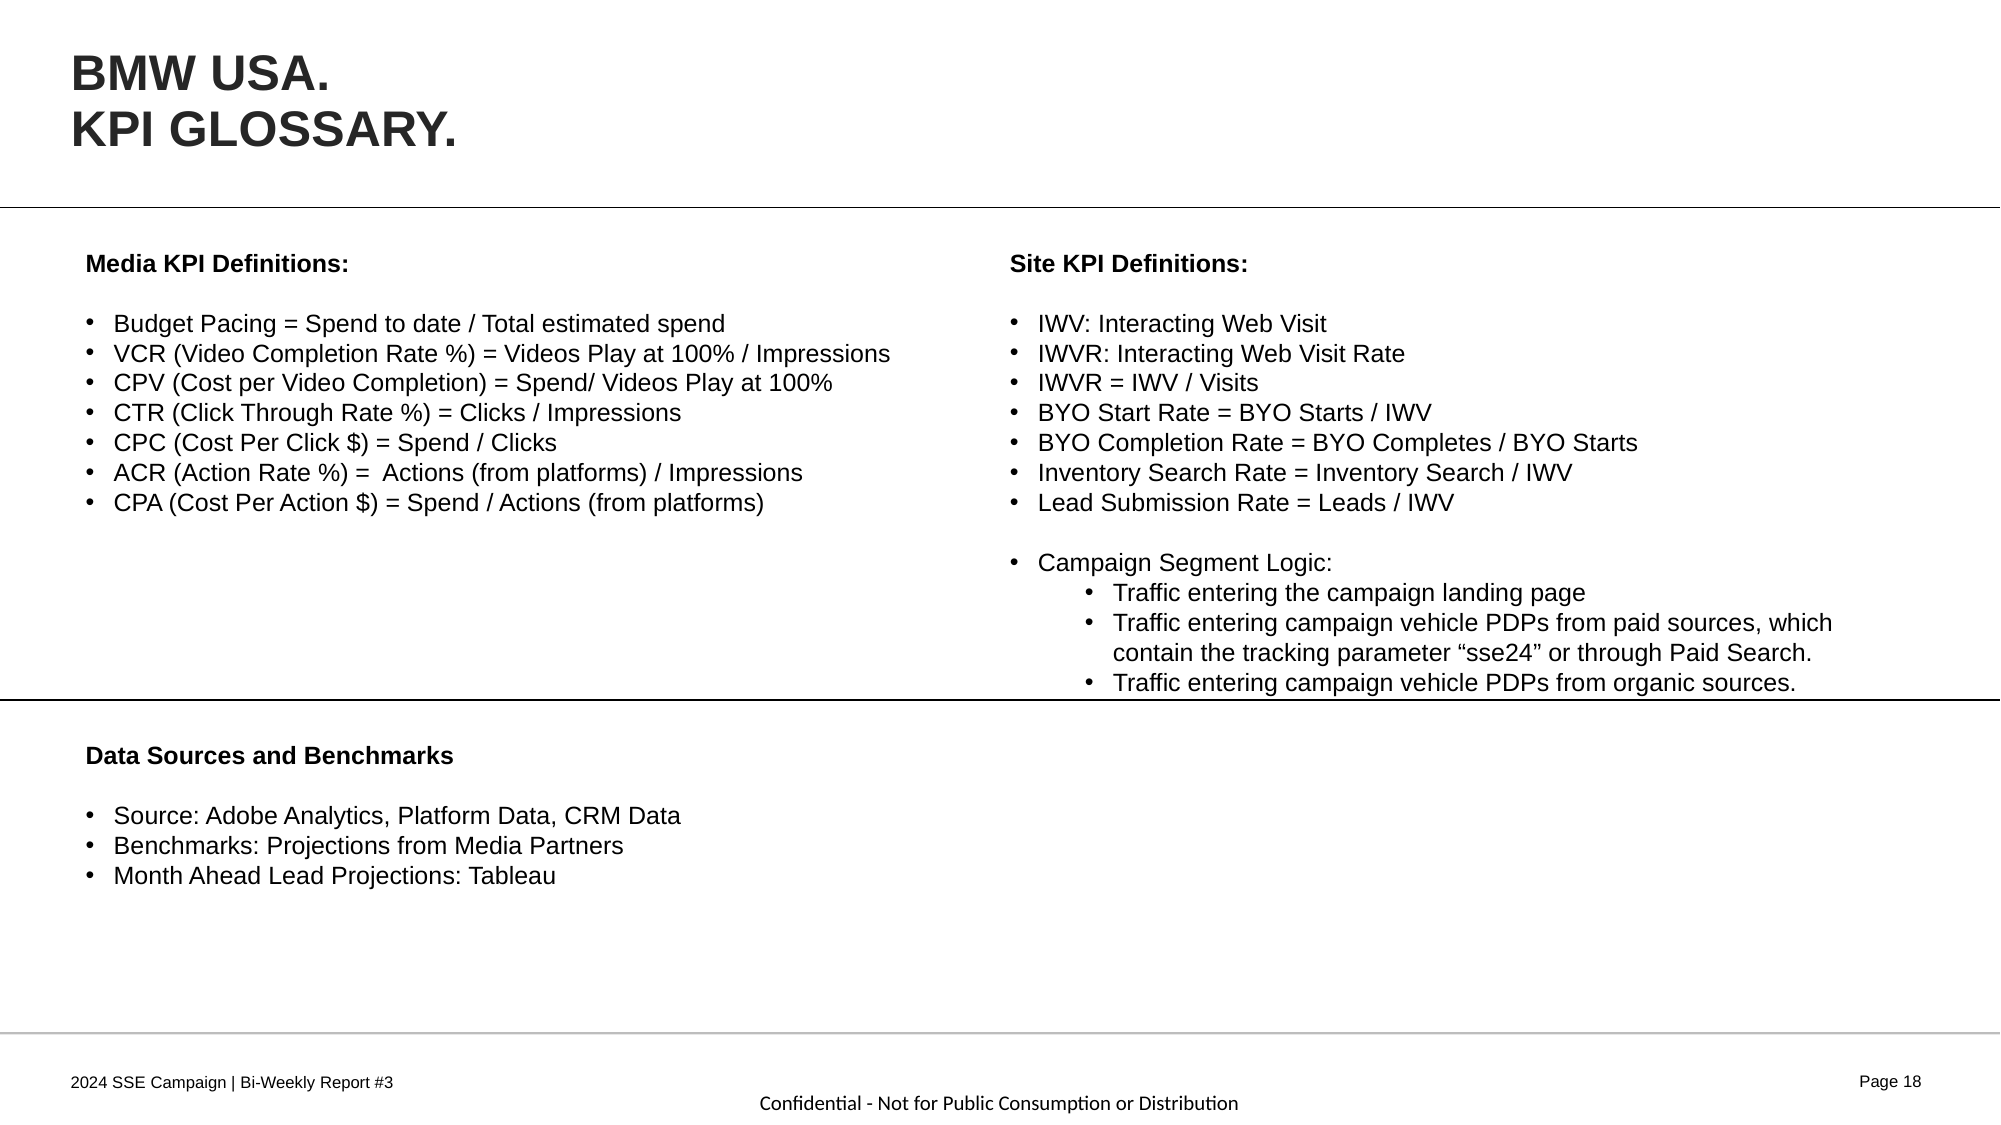

BMW USA.
KPI GLOSSARY.
Media KPI Definitions:

Budget Pacing = Spend to date / Total estimated spend
VCR (Video Completion Rate %) = Videos Play at 100% / Impressions
CPV (Cost per Video Completion) = Spend/ Videos Play at 100%
CTR (Click Through Rate %) = Clicks / Impressions
CPC (Cost Per Click $) = Spend / Clicks
ACR (Action Rate %) =  Actions (from platforms) / Impressions
CPA (Cost Per Action $) = Spend / Actions (from platforms)

Site KPI Definitions:

IWV: Interacting Web Visit
IWVR: Interacting Web Visit Rate
IWVR = IWV / Visits
BYO Start Rate = BYO Starts / IWV
BYO Completion Rate = BYO Completes / BYO Starts
Inventory Search Rate = Inventory Search / IWV
Lead Submission Rate = Leads / IWV

Campaign Segment Logic:
Traffic entering the campaign landing page
Traffic entering campaign vehicle PDPs from paid sources, which contain the tracking parameter “sse24” or through Paid Search.
Traffic entering campaign vehicle PDPs from organic sources.

Data Sources and Benchmarks

Source: Adobe Analytics, Platform Data, CRM Data
Benchmarks: Projections from Media Partners
Month Ahead Lead Projections: Tableau

Page 18
2024 SSE Campaign | Bi-Weekly Report #3